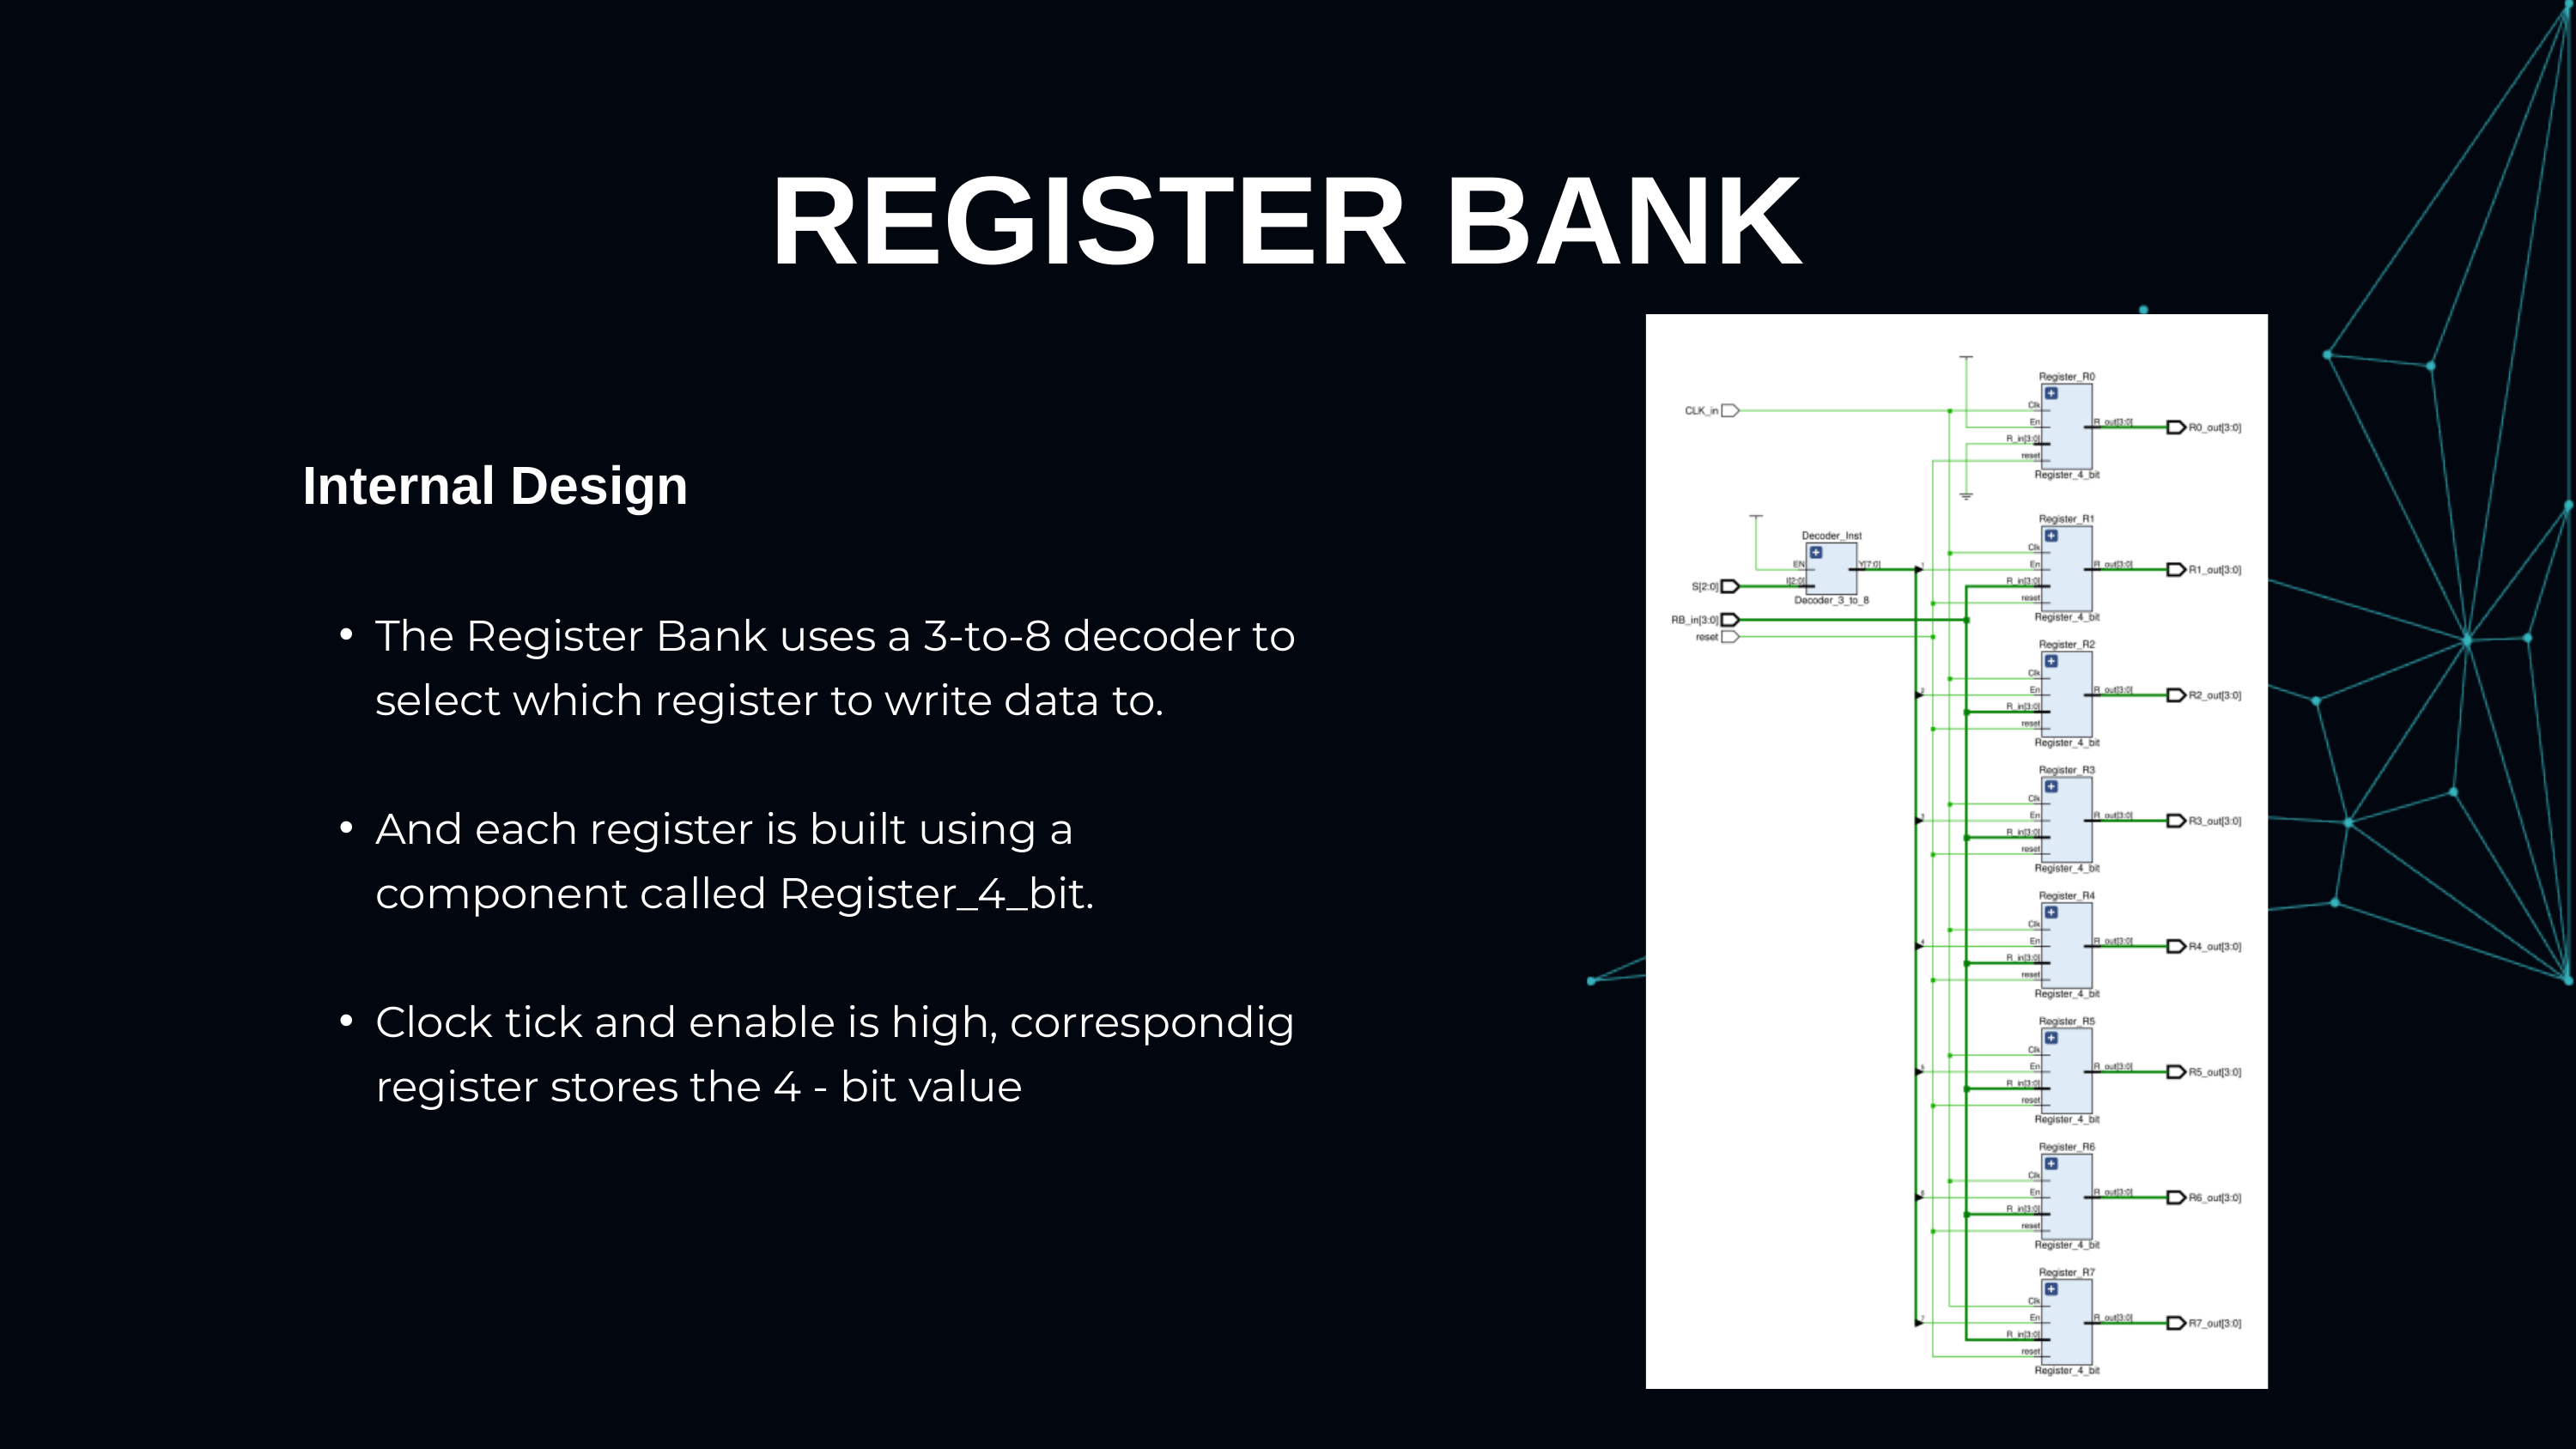

REGISTER BANK

Internal Design

The Register Bank uses a 3-to-8 decoder to select which register to write data to.

And each register is built using a component called Register_4_bit.

Clock tick and enable is high, correspondig register stores the 4 - bit value